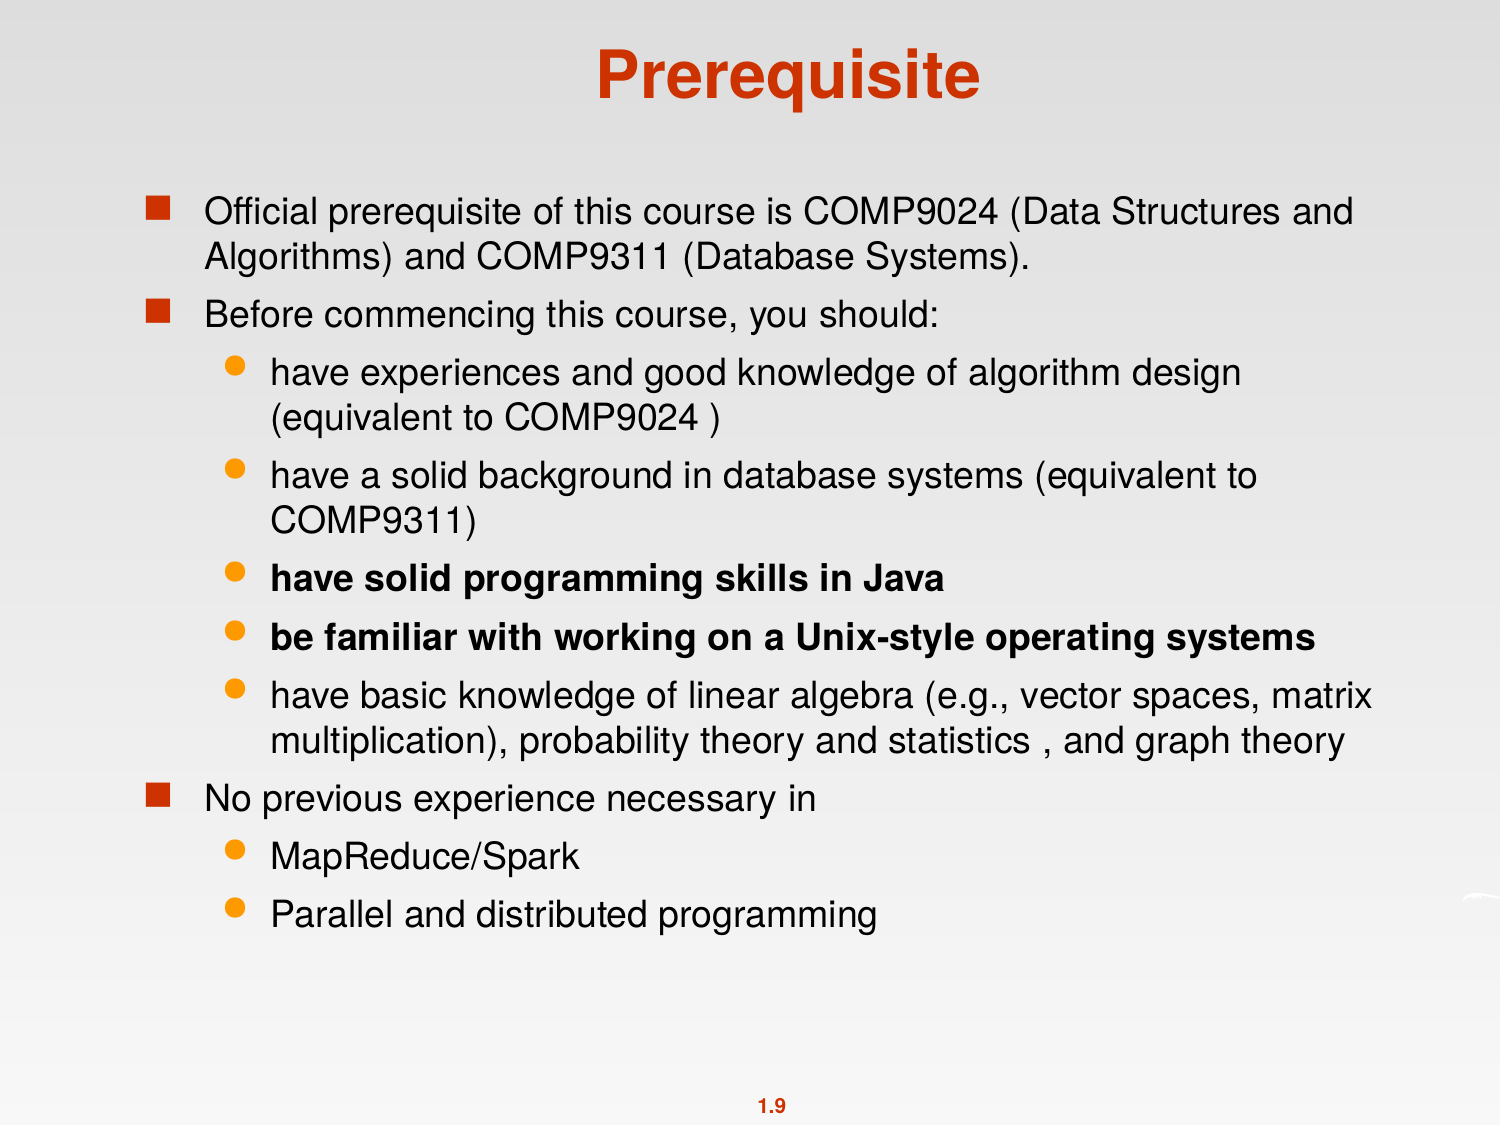

# Prerequisite
Official prerequisite of this course is COMP9024 (Data Structures and Algorithms) and COMP9311 (Database Systems).
Before commencing this course, you should:
have experiences and good knowledge of algorithm design (equivalent to COMP9024 )
have a solid background in database systems (equivalent to COMP9311)
have solid programming skills in Java
be familiar with working on a Unix-style operating systems
have basic knowledge of linear algebra (e.g., vector spaces, matrix multiplication), probability theory and statistics , and graph theory
No previous experience necessary in
MapReduce/Spark
Parallel and distributed programming